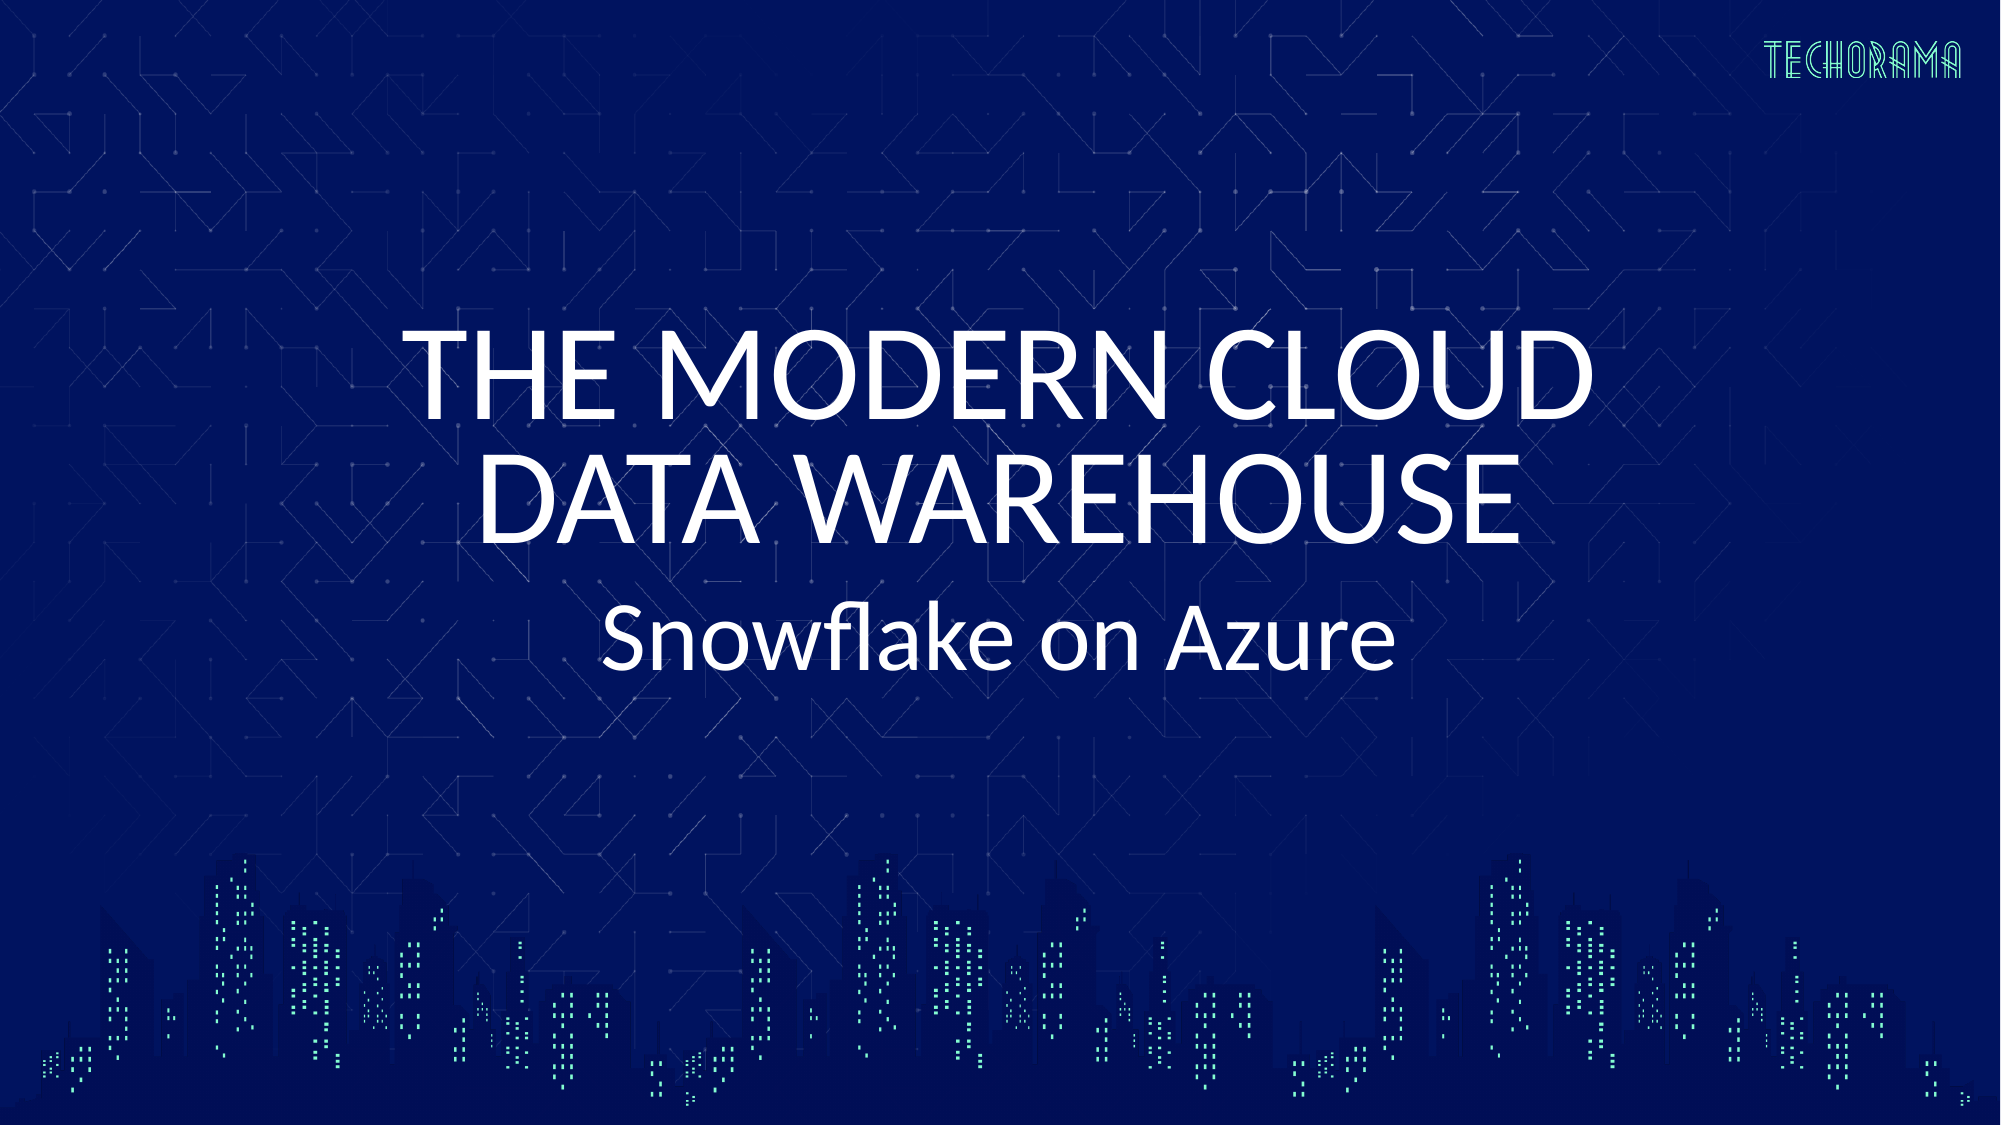

# THE MODERN CLOUD DATA WAREHOUSE
Snowflake on Azure